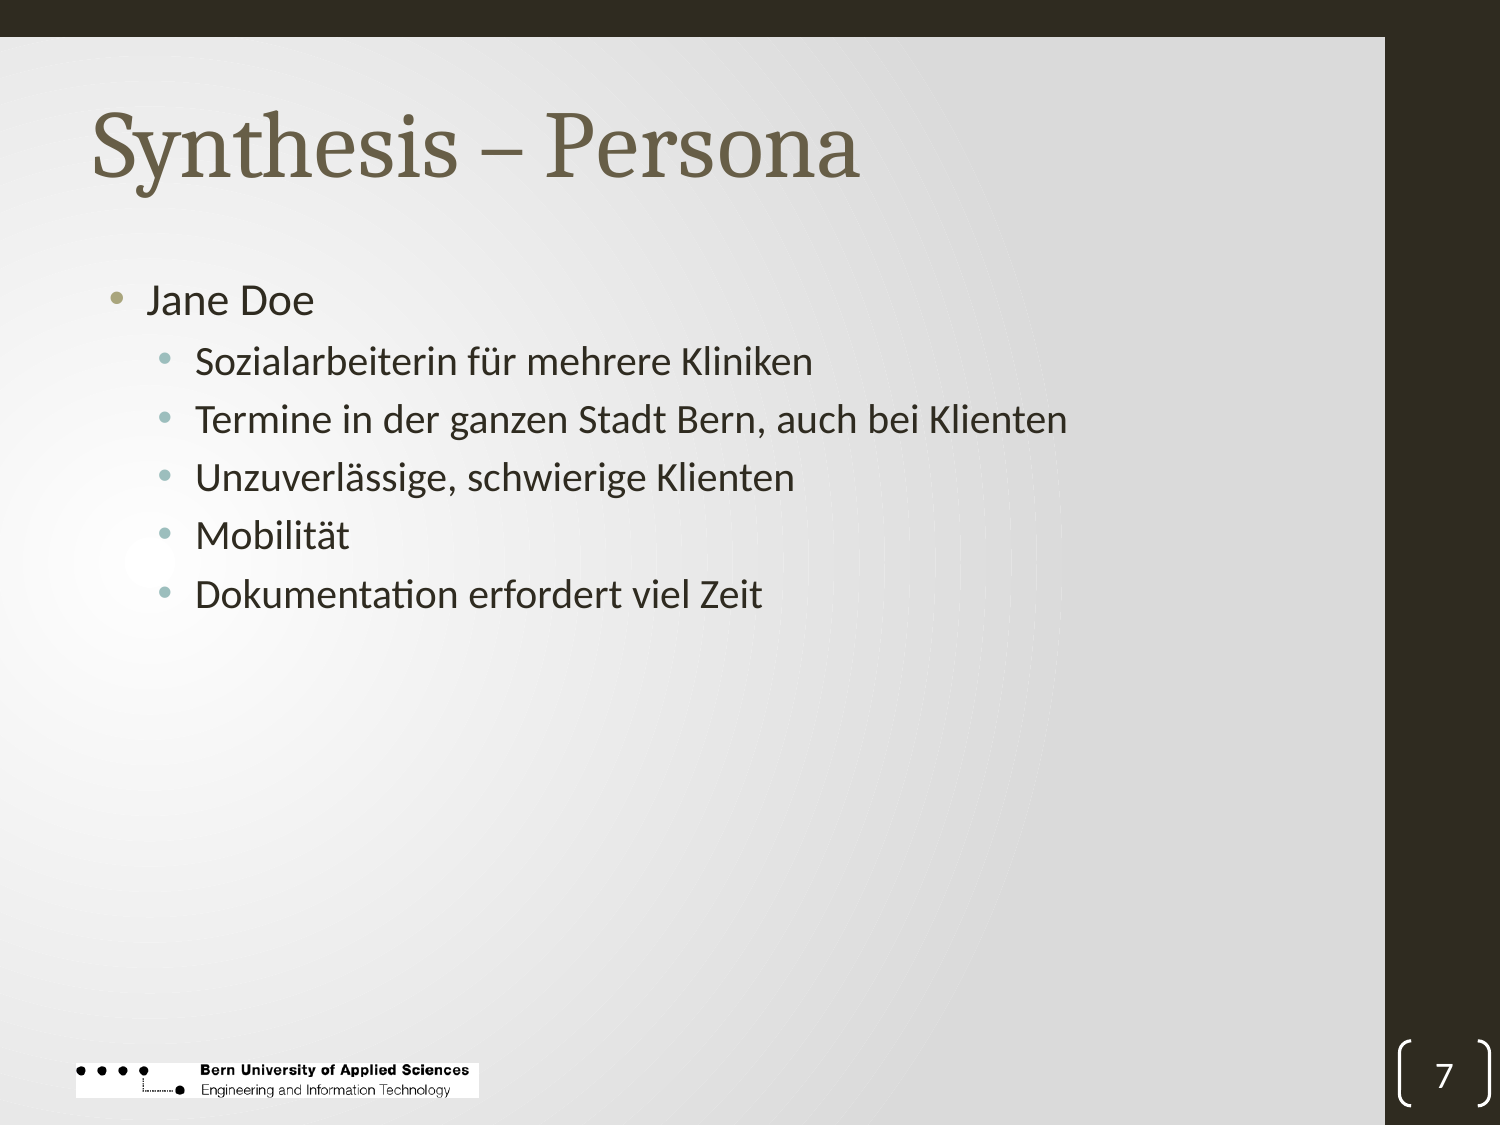

# Synthesis – Persona
Jane Doe
Sozialarbeiterin für mehrere Kliniken
Termine in der ganzen Stadt Bern, auch bei Klienten
Unzuverlässige, schwierige Klienten
Mobilität
Dokumentation erfordert viel Zeit

7